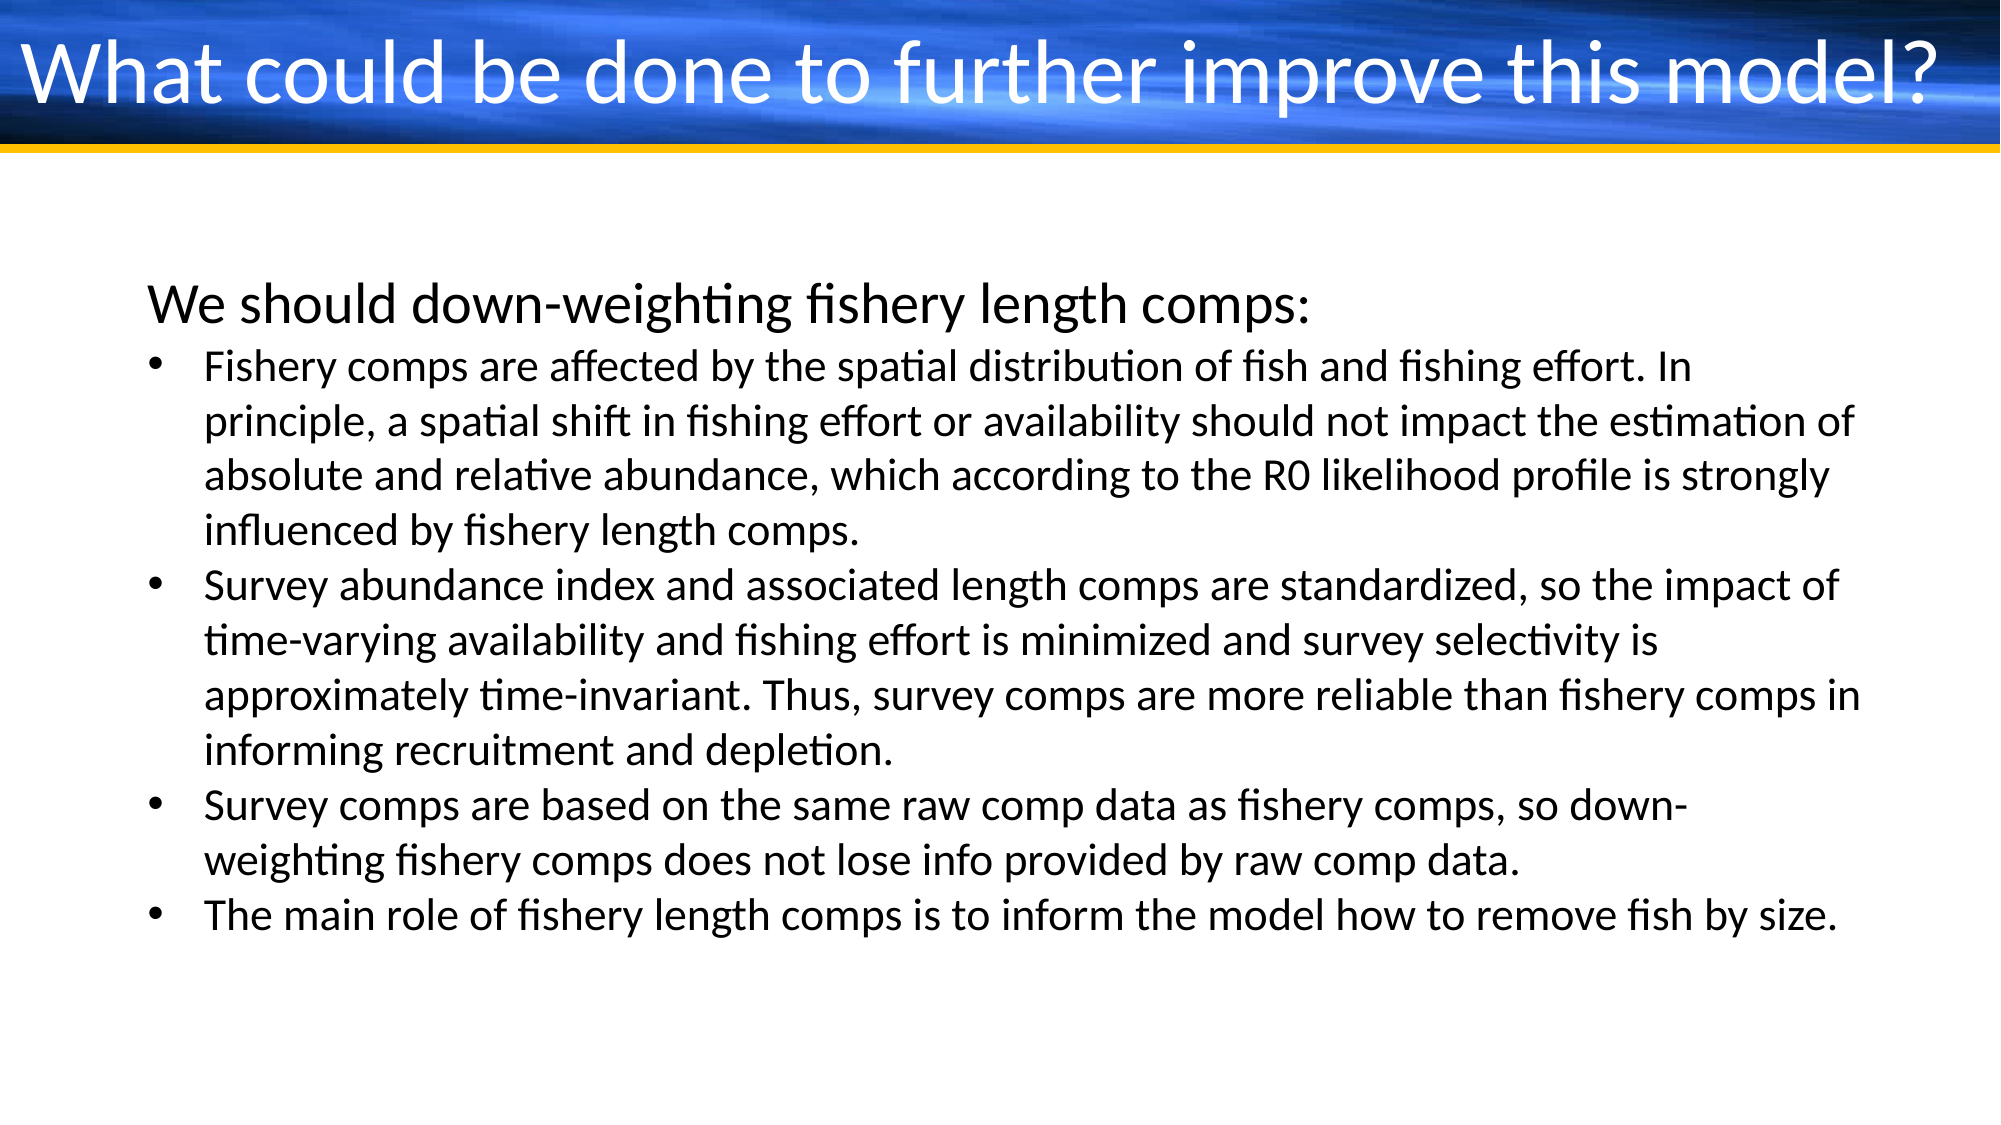

What could be done to further improve this model?

We should down-weighting fishery length comps:
Fishery comps are affected by the spatial distribution of fish and fishing effort. In principle, a spatial shift in fishing effort or availability should not impact the estimation of absolute and relative abundance, which according to the R0 likelihood profile is strongly influenced by fishery length comps.
Survey abundance index and associated length comps are standardized, so the impact of time-varying availability and fishing effort is minimized and survey selectivity is approximately time-invariant. Thus, survey comps are more reliable than fishery comps in informing recruitment and depletion.
Survey comps are based on the same raw comp data as fishery comps, so down-weighting fishery comps does not lose info provided by raw comp data.
The main role of fishery length comps is to inform the model how to remove fish by size.